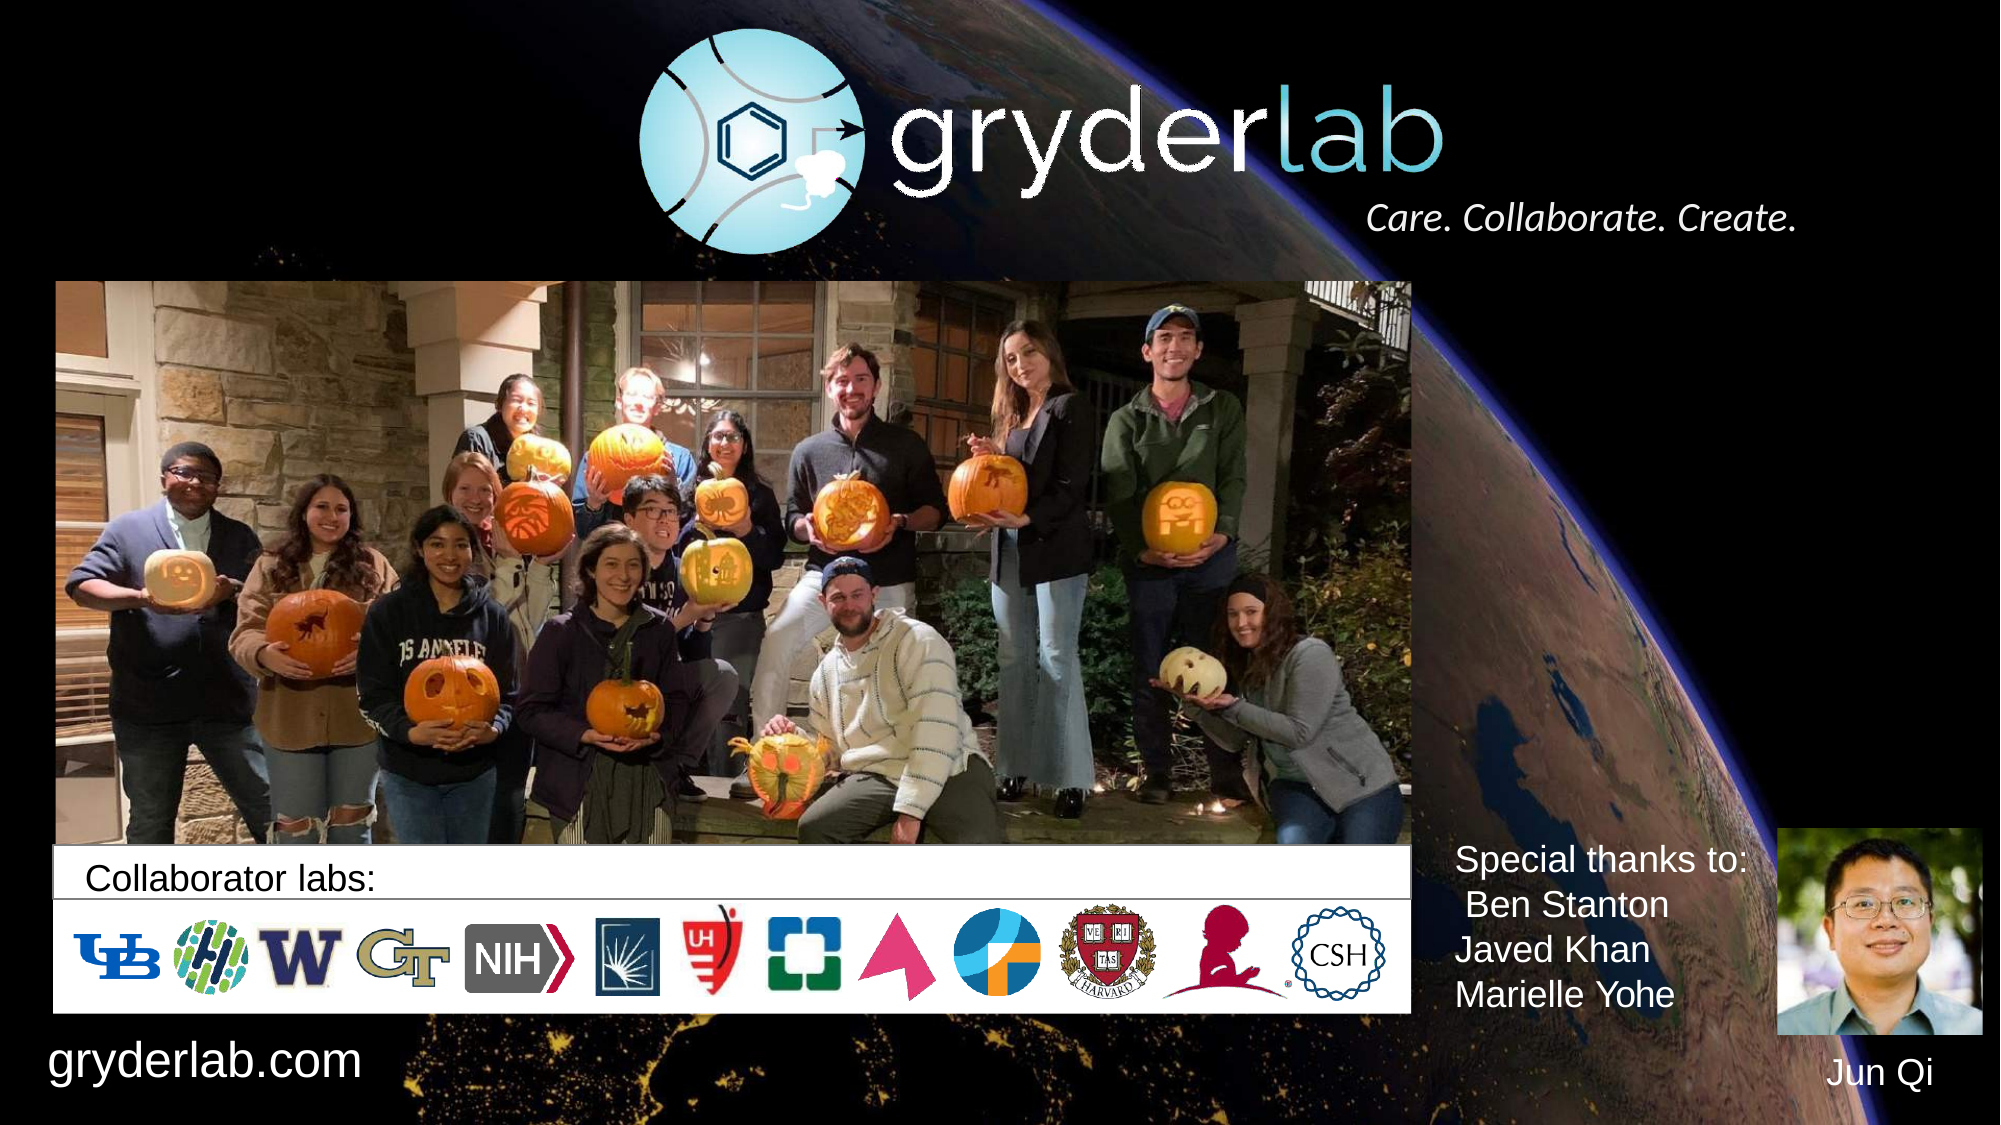

# Care. Collaborate. Create.
Special thanks to:  Ben Stanton  Javed Khan  Marielle Yohe
Collaborator labs:

gryderlab.com
Jun Qi